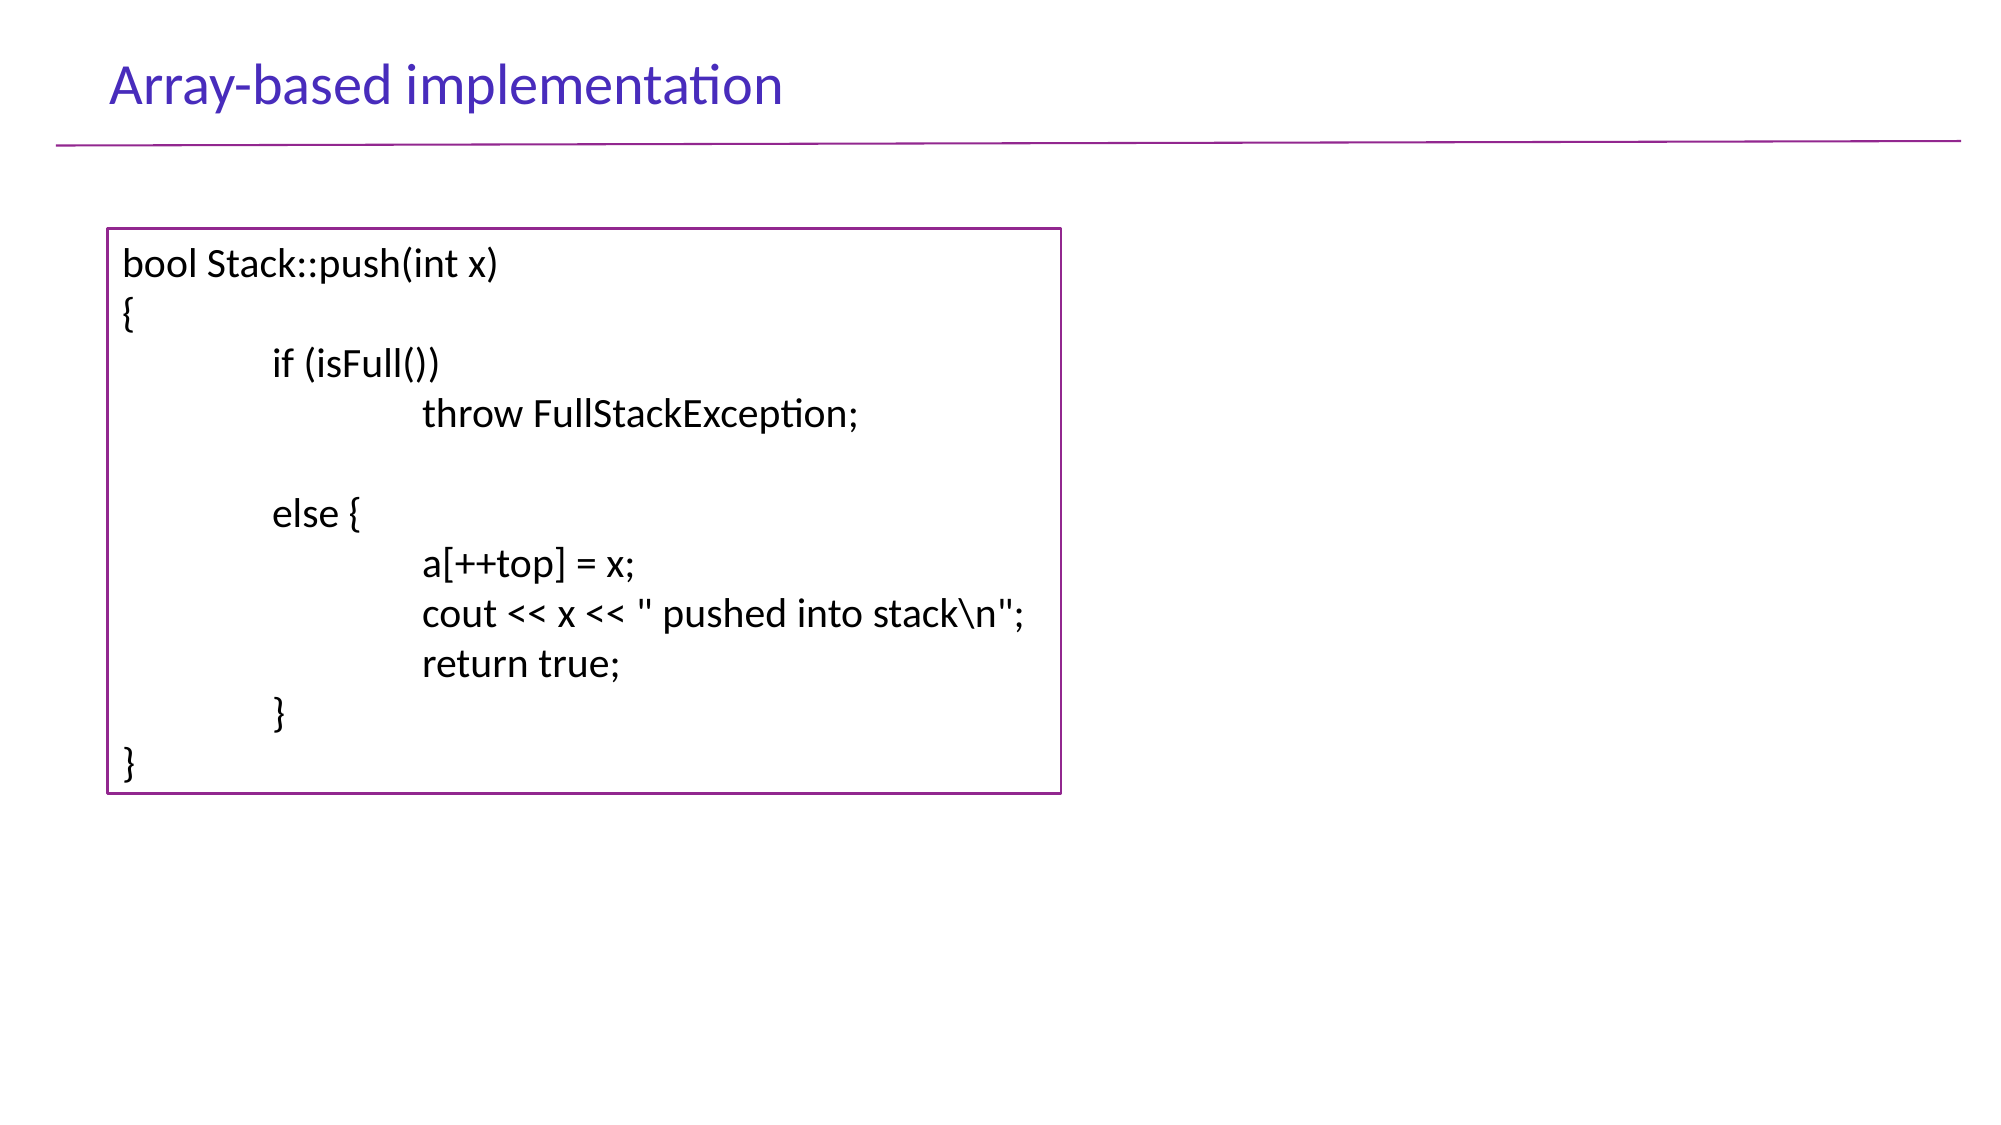

Array-based implementation
bool Stack::push(int x)
{
	if (isFull())
		throw FullStackException;

	else {
		a[++top] = x;
		cout << x << " pushed into stack\n";
		return true;
	}
}
10